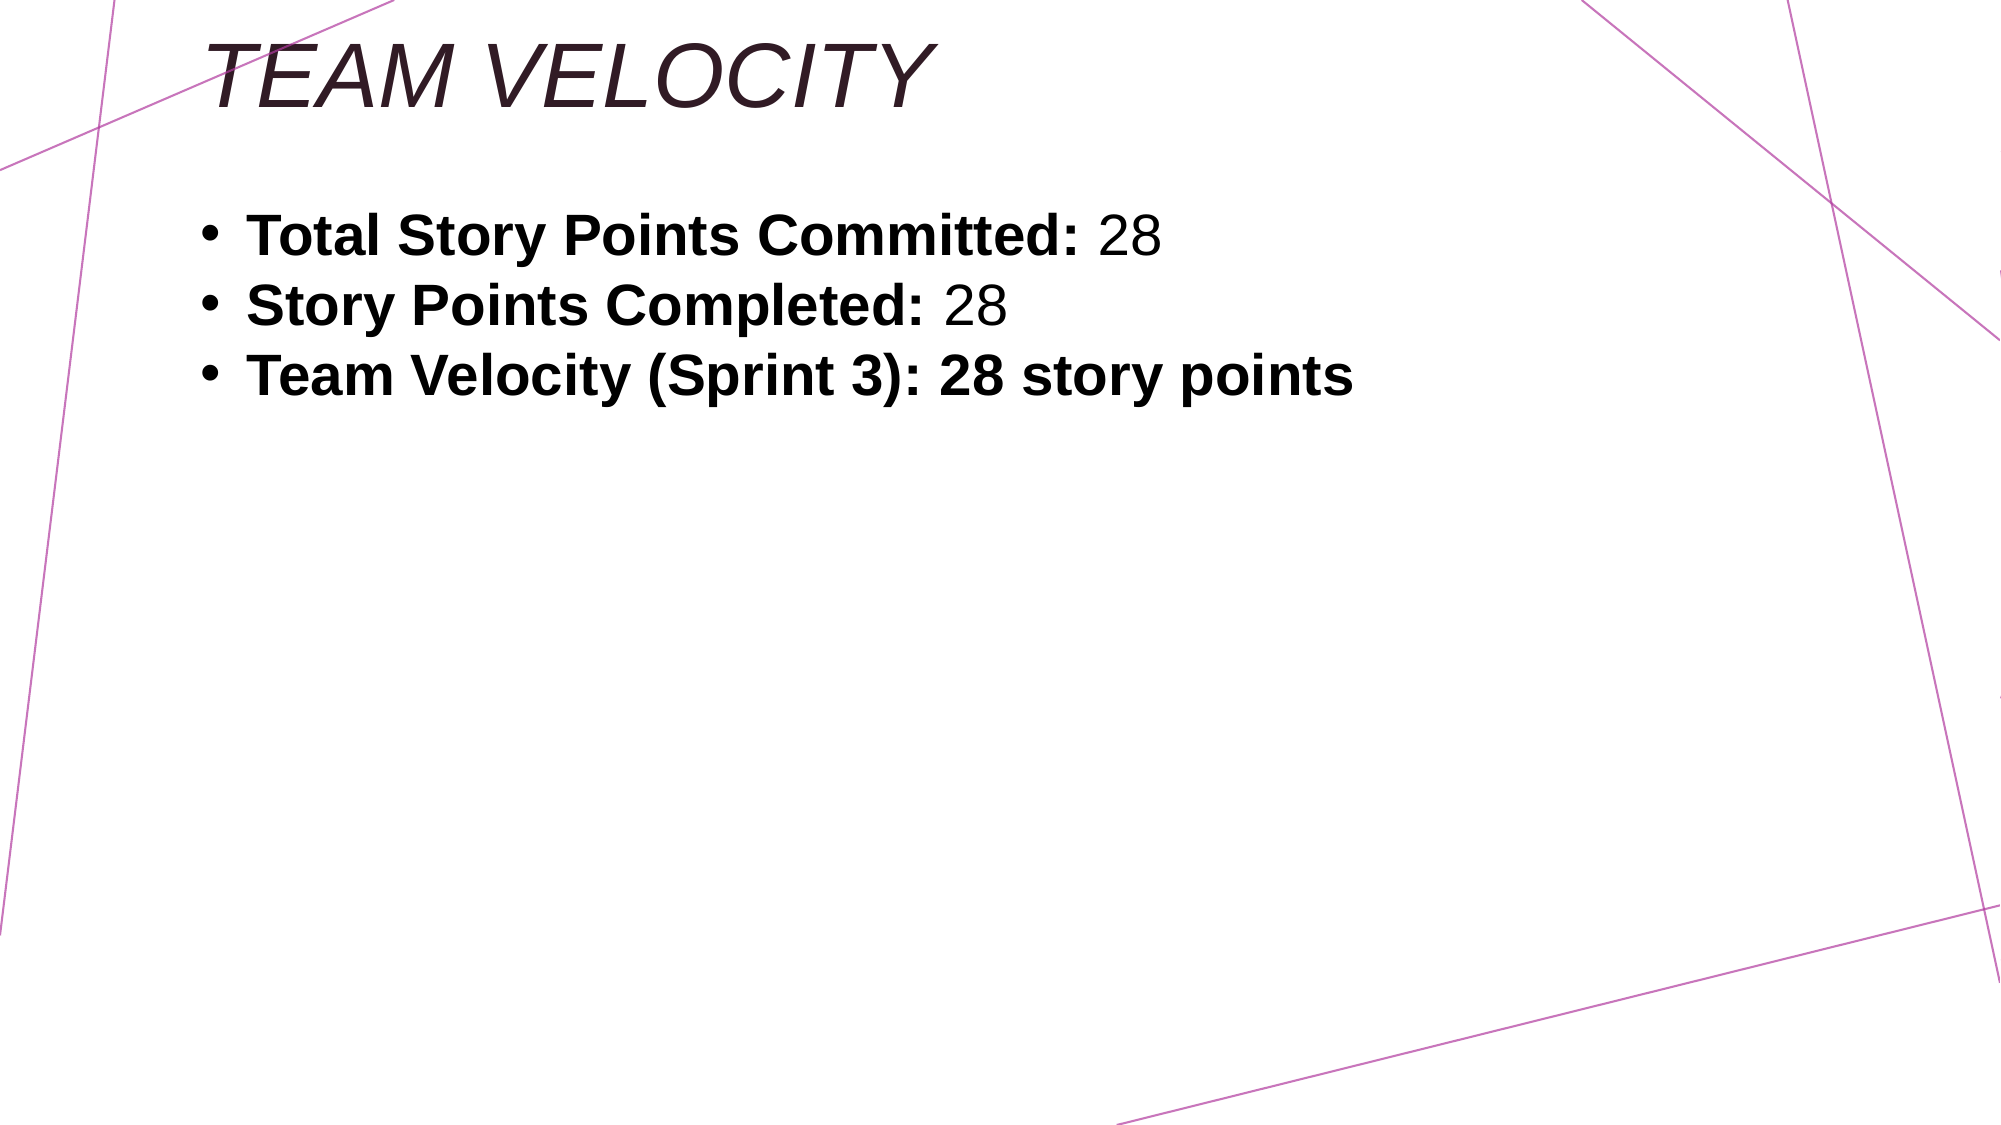

# Team Velocity
Total Story Points Committed: 28
Story Points Completed: 28
Team Velocity (Sprint 3): 28 story points